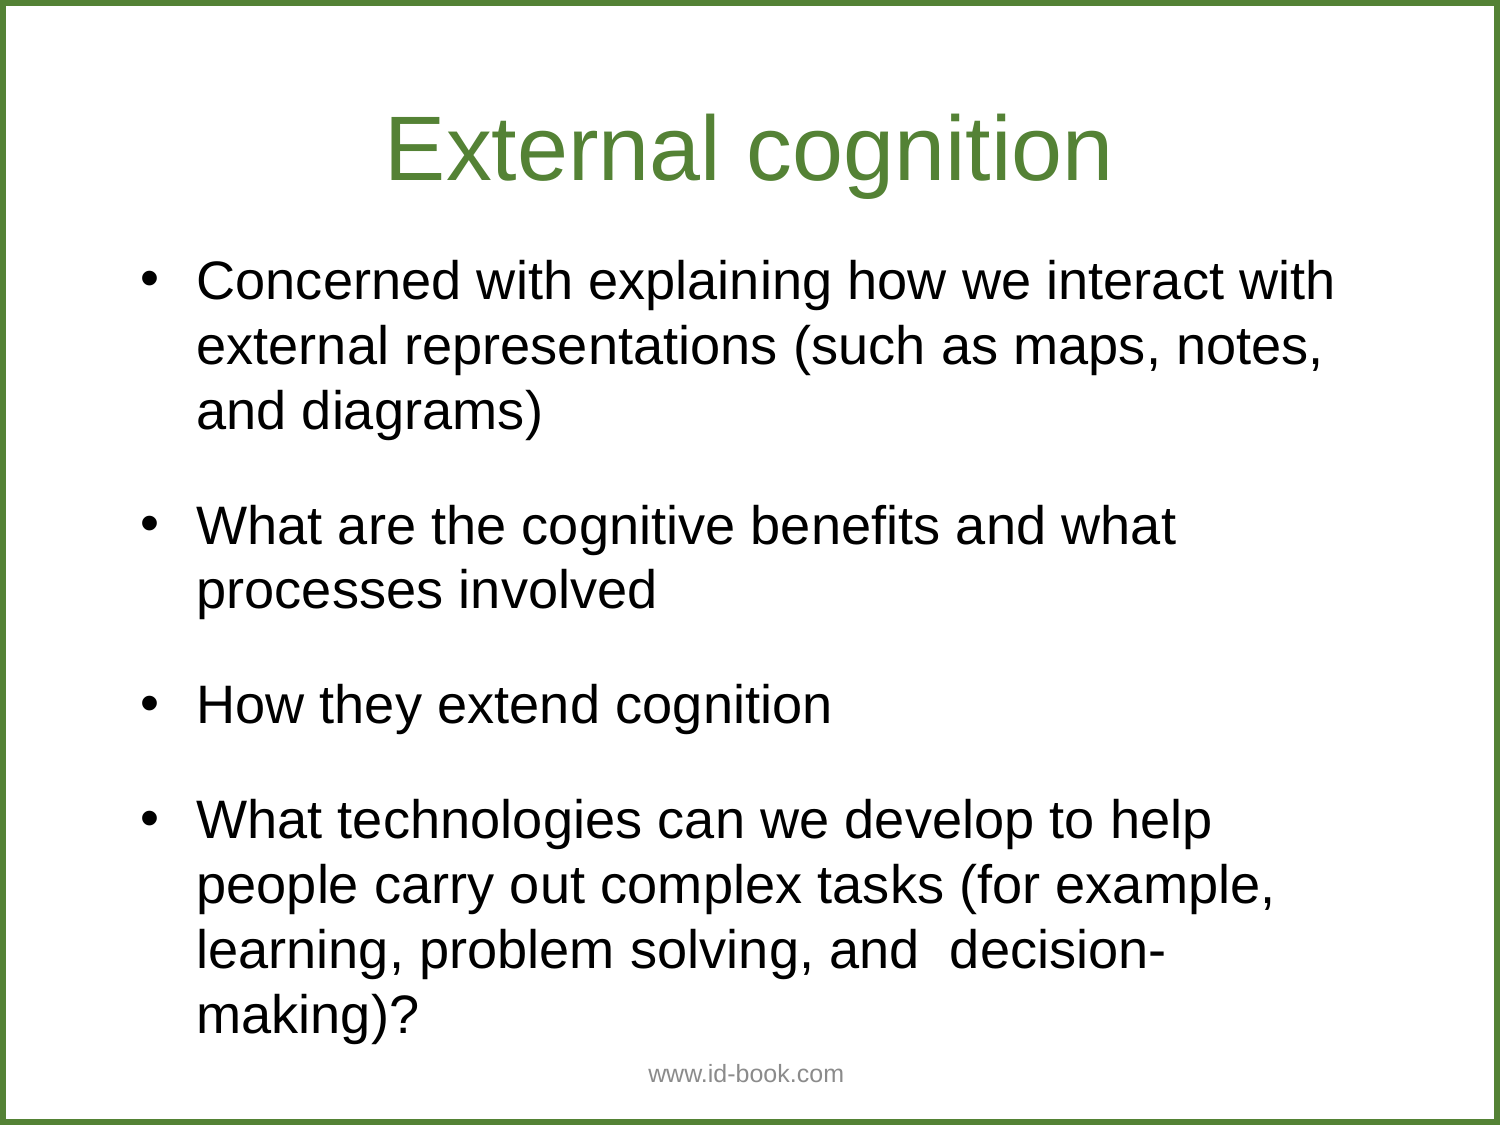

External cognition
Concerned with explaining how we interact with external representations (such as maps, notes, and diagrams)
What are the cognitive benefits and what processes involved
How they extend cognition
What technologies can we develop to help people carry out complex tasks (for example, learning, problem solving, and  decision-making)?
www.id-book.com